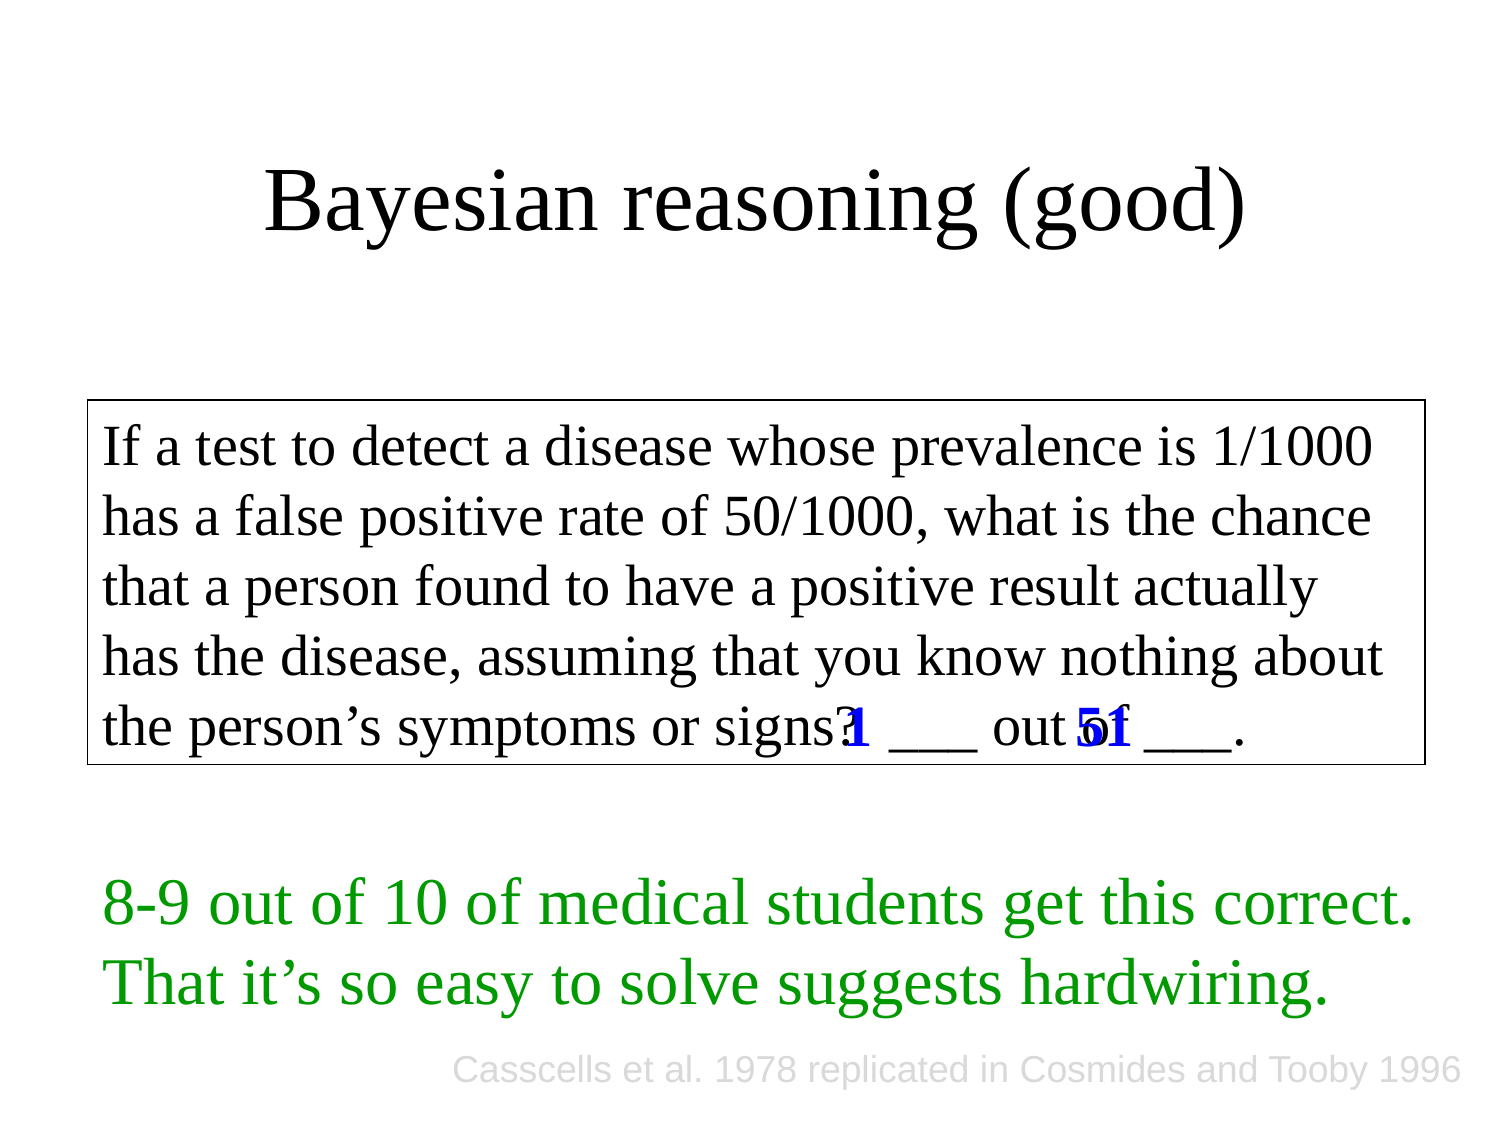

Bayesian reasoning (good)
 ppv = function(p,s,t) p*s/(p*s+(1-p)*(1-t))
# p prevalence, s sensitivity, t specificity

# t is one minus false positive rate
# assume s is perfect
 ppv(1/1000,1,1-50/1000)
[1] 0.01962709

1/51
[1] 0.01960784

If a test to detect a disease whose prevalence is 1/1000 has a false positive rate of 50/1000, what is the chance that a person found to have a positive result actually has the disease, assuming that you know nothing about the person’s symptoms or signs?  ___ out of ___.
1              51
76-92% of medical students get this correct.
That it’s so easy to solve suggests hardwiring.
8-9 out of 10 of medical students get this correct.
Casscells et al. 1978 replicated in Cosmides and Tooby 1996